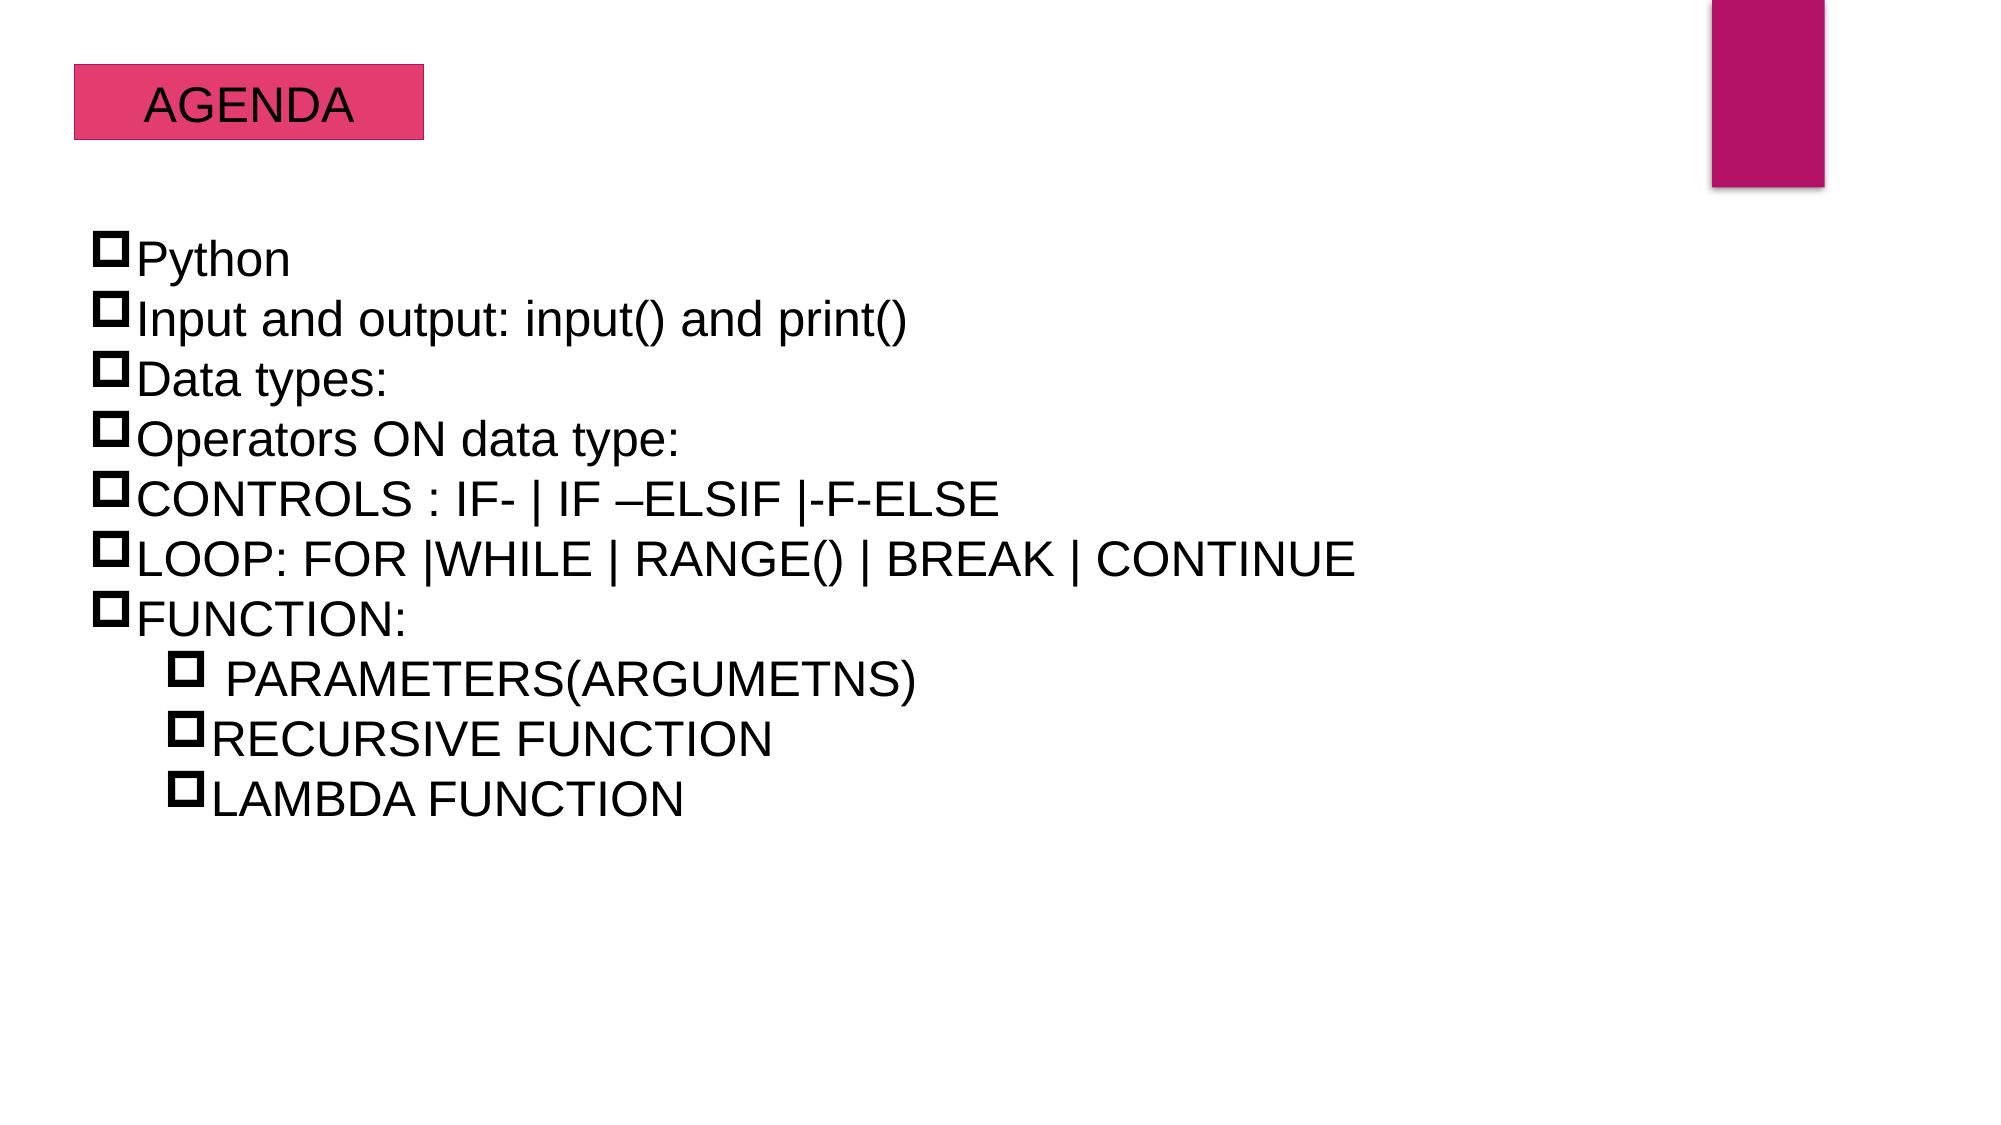

AGENDA
Python
Input and output: input() and print()
Data types:
Operators ON data type:
CONTROLS : IF- | IF –ELSIF |-F-ELSE
LOOP: FOR |WHILE | RANGE() | BREAK | CONTINUE
FUNCTION:
 PARAMETERS(ARGUMETNS)
RECURSIVE FUNCTION
LAMBDA FUNCTION